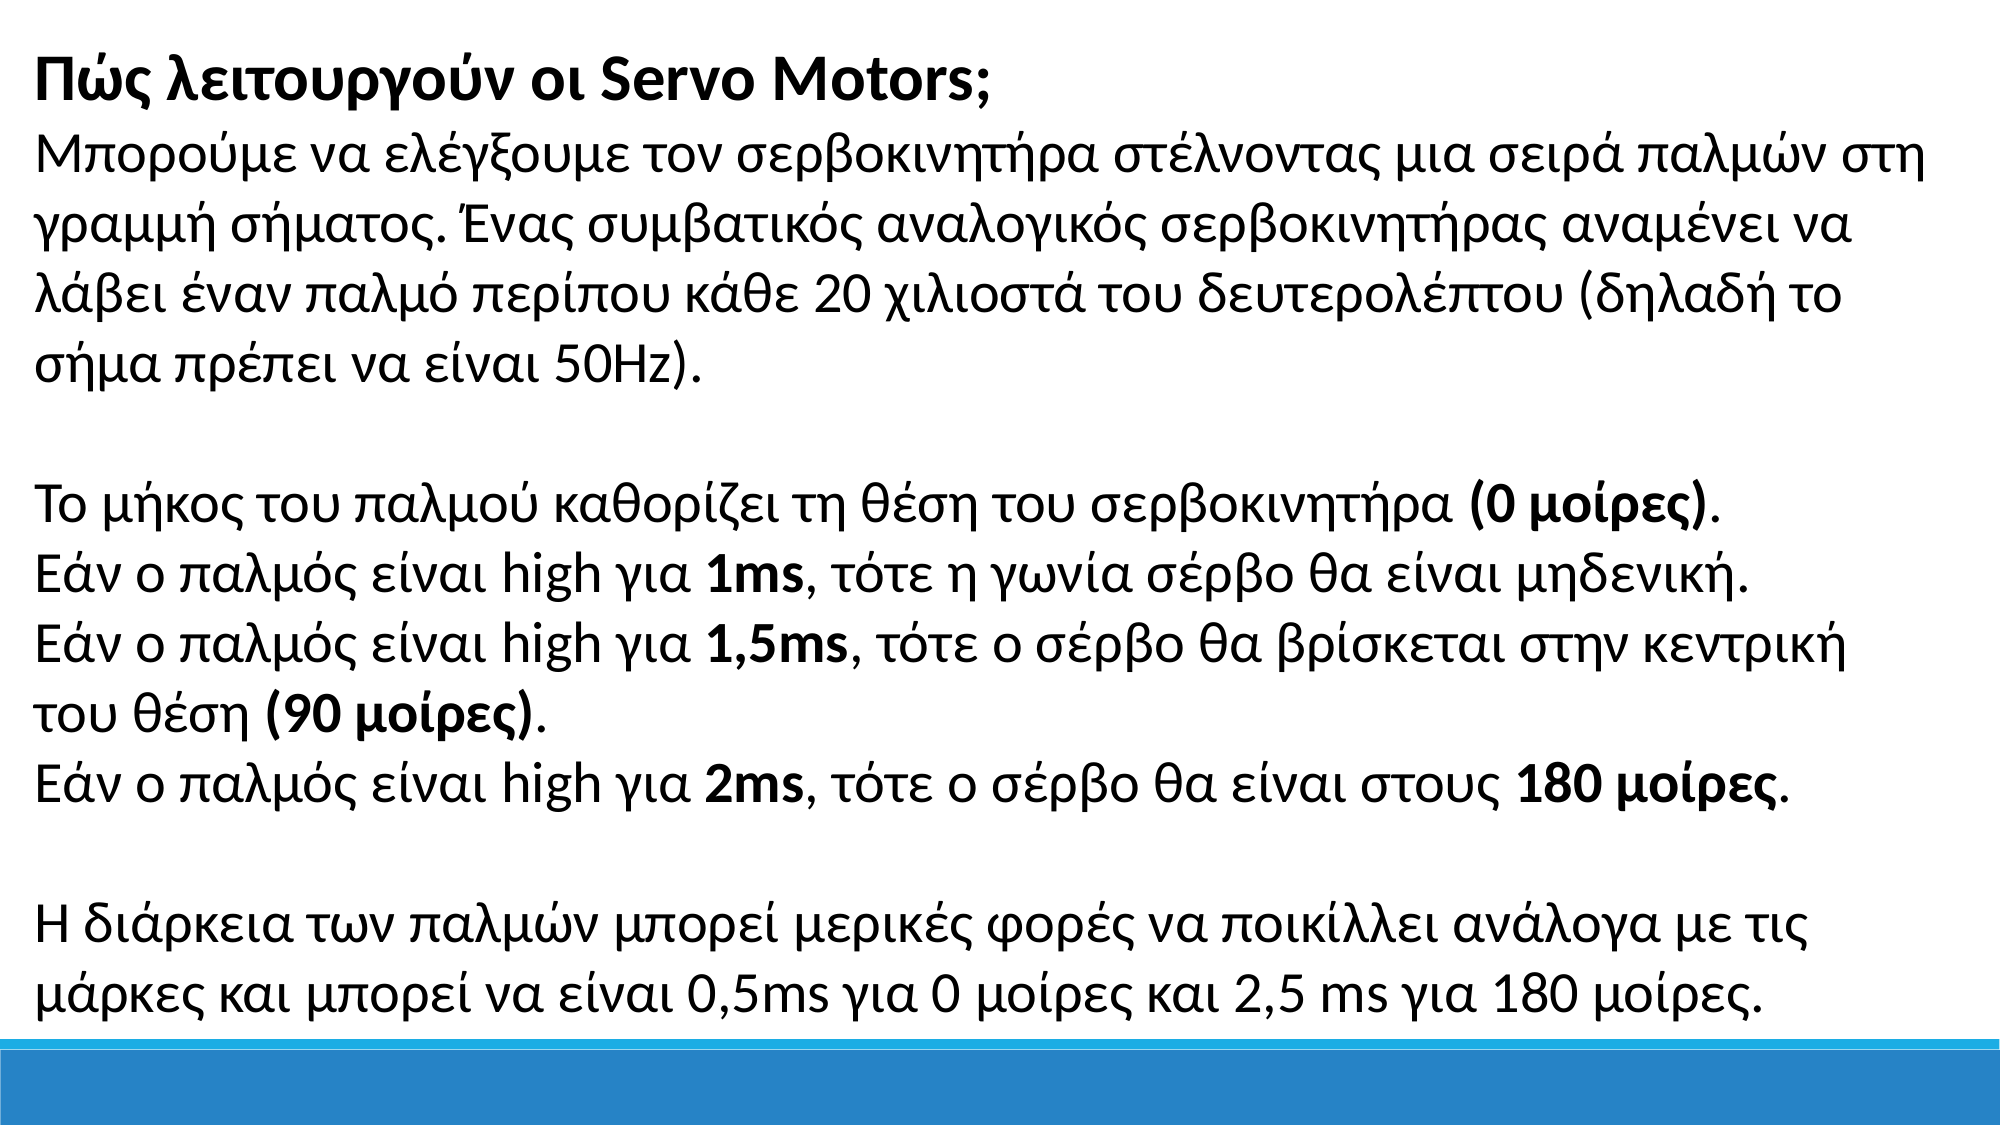

Πώς λειτουργούν οι Servo Motors;
Μπορούμε να ελέγξουμε τον σερβοκινητήρα στέλνοντας μια σειρά παλμών στη γραμμή σήματος. Ένας συμβατικός αναλογικός σερβοκινητήρας αναμένει να λάβει έναν παλμό περίπου κάθε 20 χιλιοστά του δευτερολέπτου (δηλαδή το σήμα πρέπει να είναι 50Hz).

Το μήκος του παλμού καθορίζει τη θέση του σερβοκινητήρα (0 μοίρες).
Εάν ο παλμός είναι high για 1ms, τότε η γωνία σέρβο θα είναι μηδενική.
Εάν ο παλμός είναι high για 1,5ms, τότε ο σέρβο θα βρίσκεται στην κεντρική του θέση (90 μοίρες).
Εάν ο παλμός είναι high για 2ms, τότε ο σέρβο θα είναι στους 180 μοίρες.

Η διάρκεια των παλμών μπορεί μερικές φορές να ποικίλλει ανάλογα με τις μάρκες και μπορεί να είναι 0,5ms για 0 ​​μοίρες και 2,5 ms για 180 μοίρες.